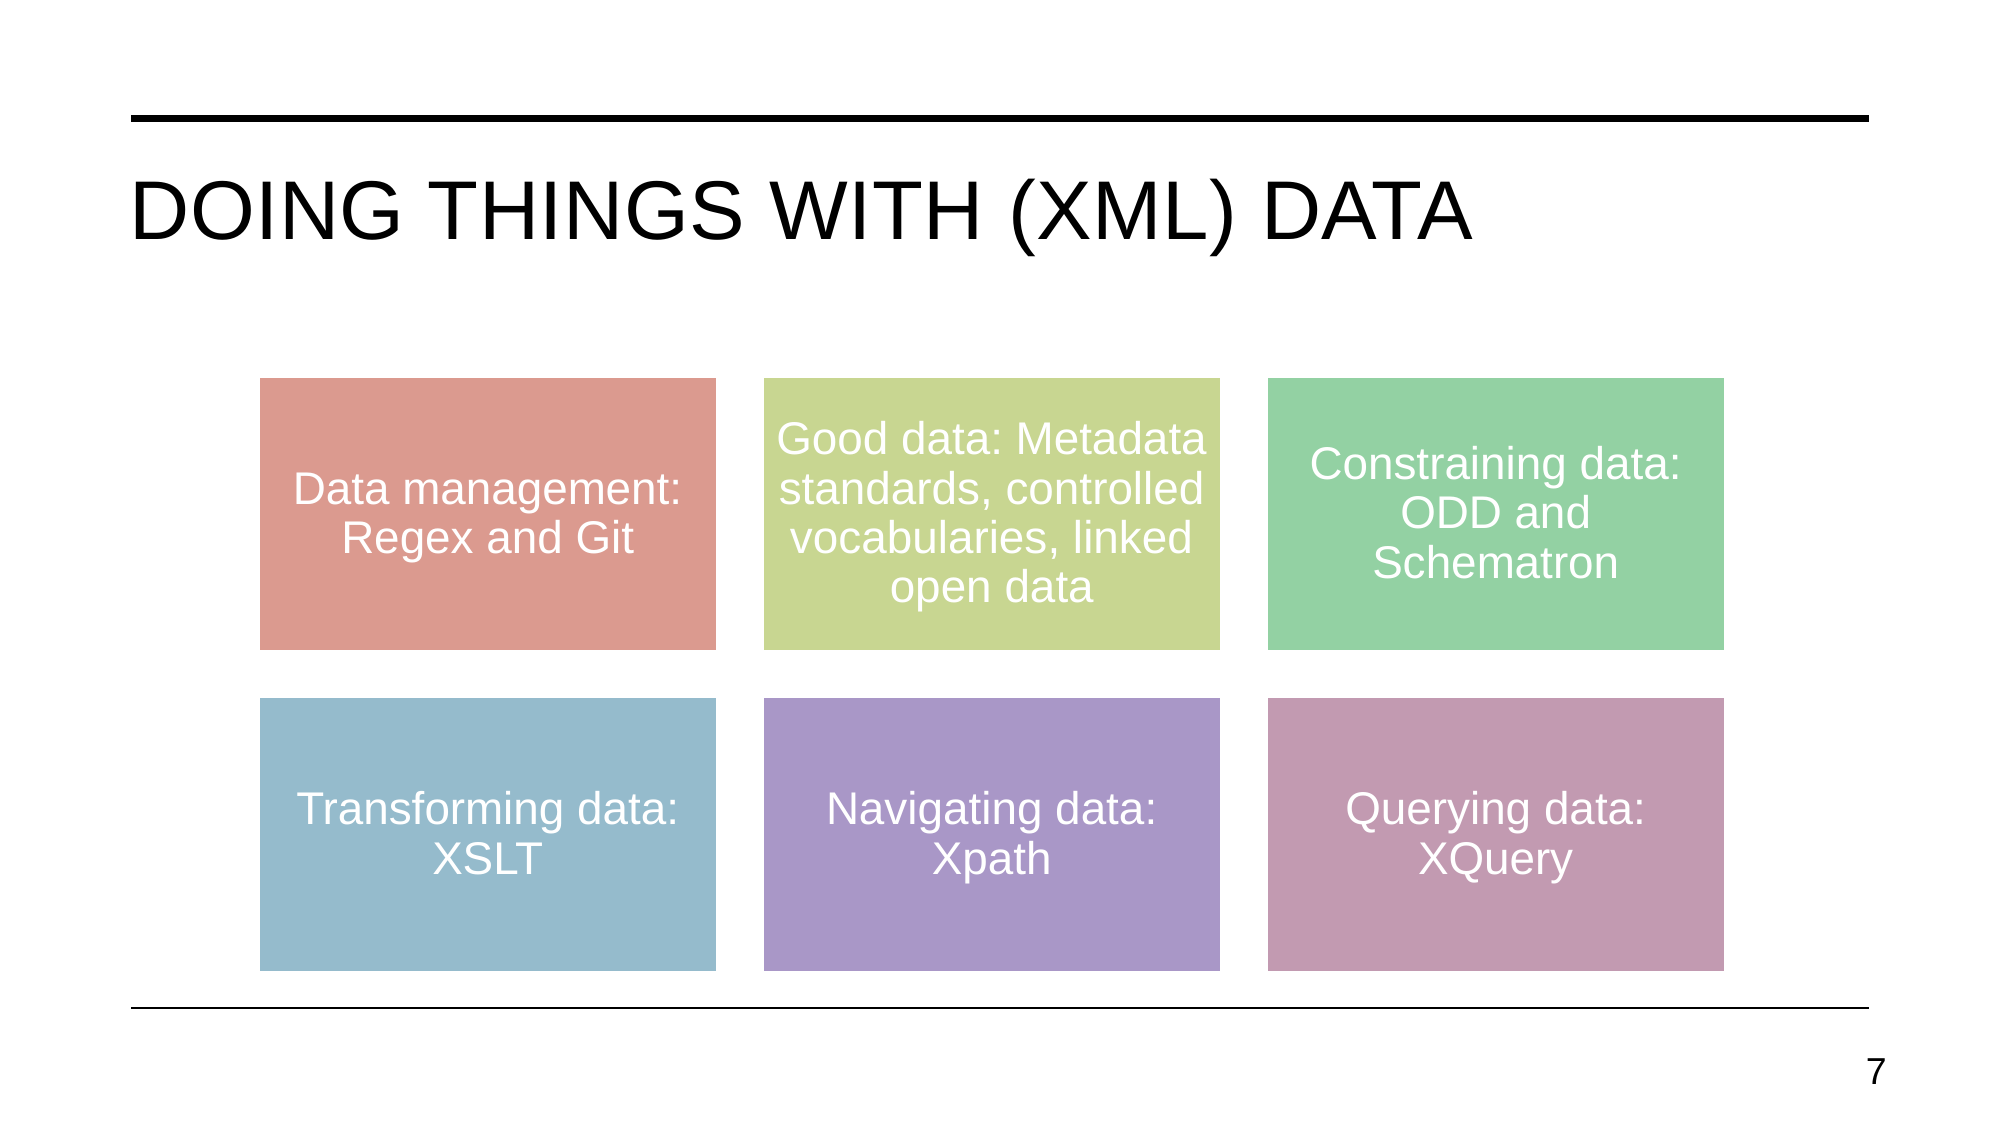

# Doing things with (XML) Data
Data management: Regex and Git
Good data: Metadata standards, controlled vocabularies, linked open data
Constraining data: ODD and Schematron
Transforming data: XSLT
Navigating data: Xpath
Querying data: XQuery
7